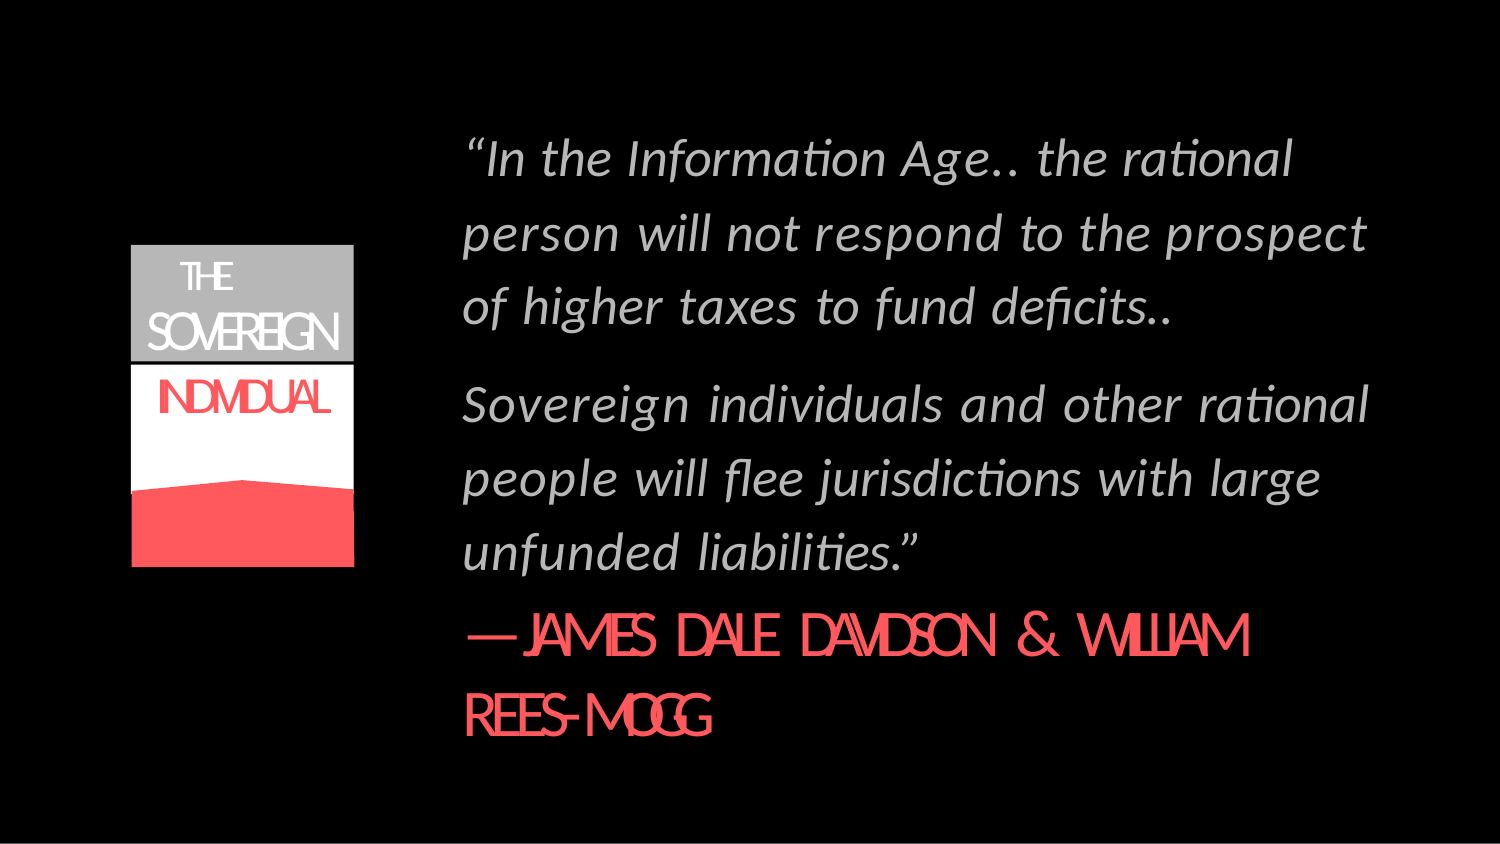

“In the Information Age.. the rational person will not respond to the prospect of higher taxes to fund deﬁcits..
Sovereign individuals and other rational people will ﬂee jurisdictions with large unfunded liabilities.”
—JAMES DALE DAVIDSON & WILLIAM REES-MOGG
THE
SOVEREIGN
INDIVIDUAL